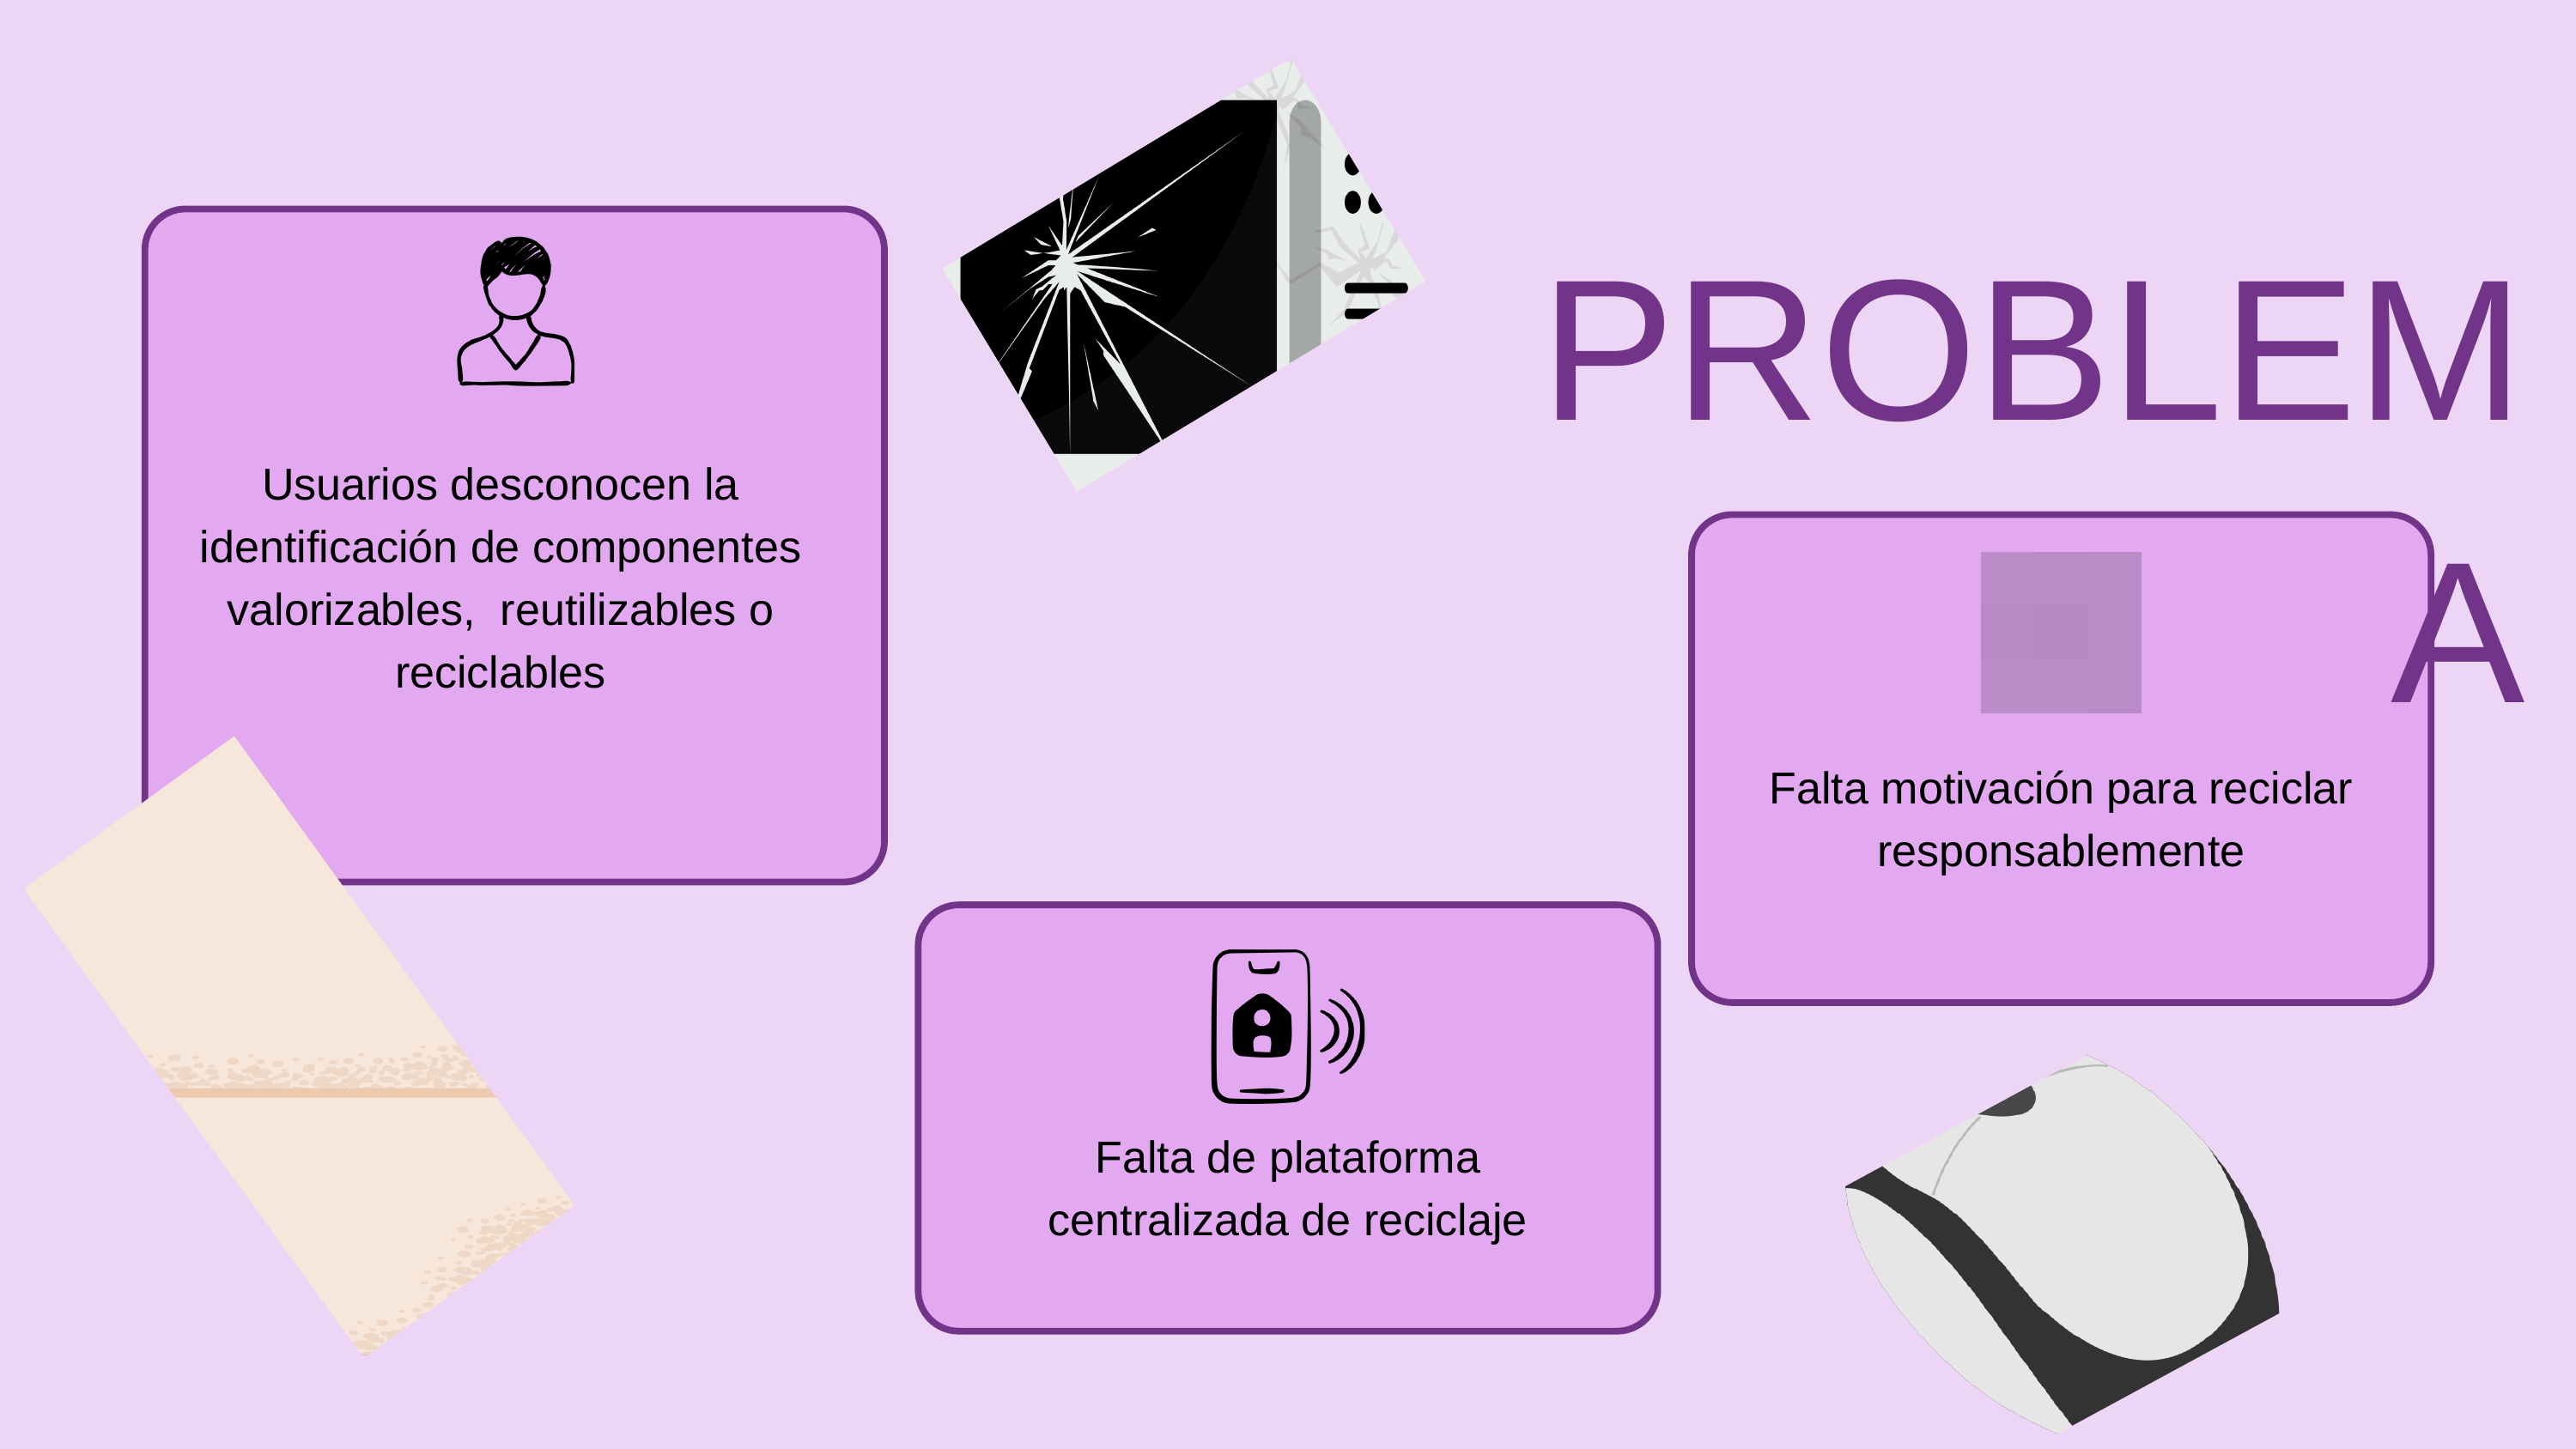

PROBLEMA

Usuarios desconocen la identificación de componentes valorizables,  reutilizables o reciclables

Falta motivación para reciclar responsablemente

Falta de plataforma centralizada de reciclaje